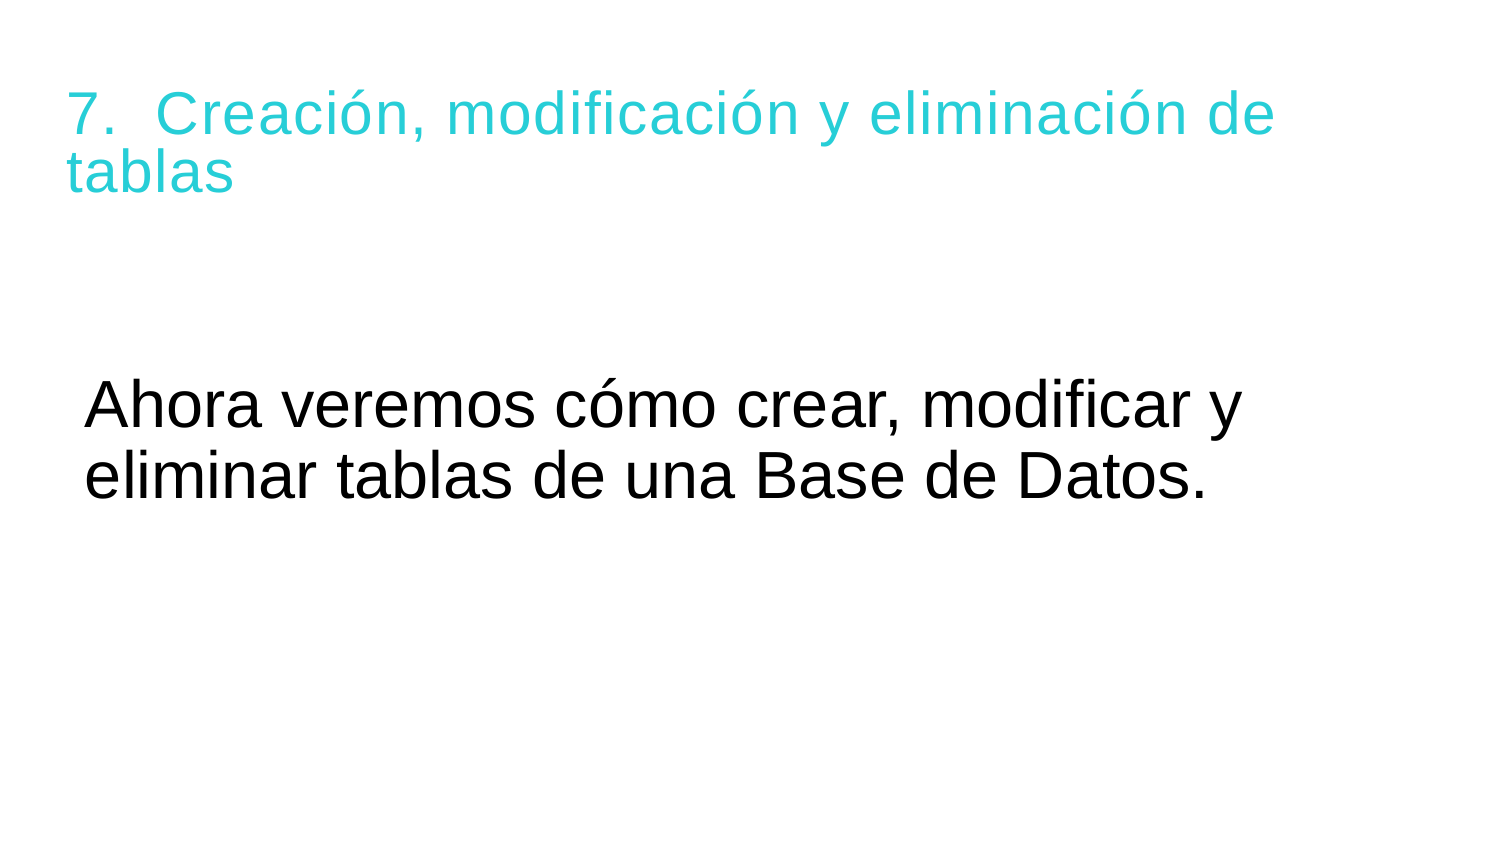

# 7.  Creación, modificación y eliminación de tablas
Ahora veremos cómo crear, modificar y eliminar tablas de una Base de Datos.